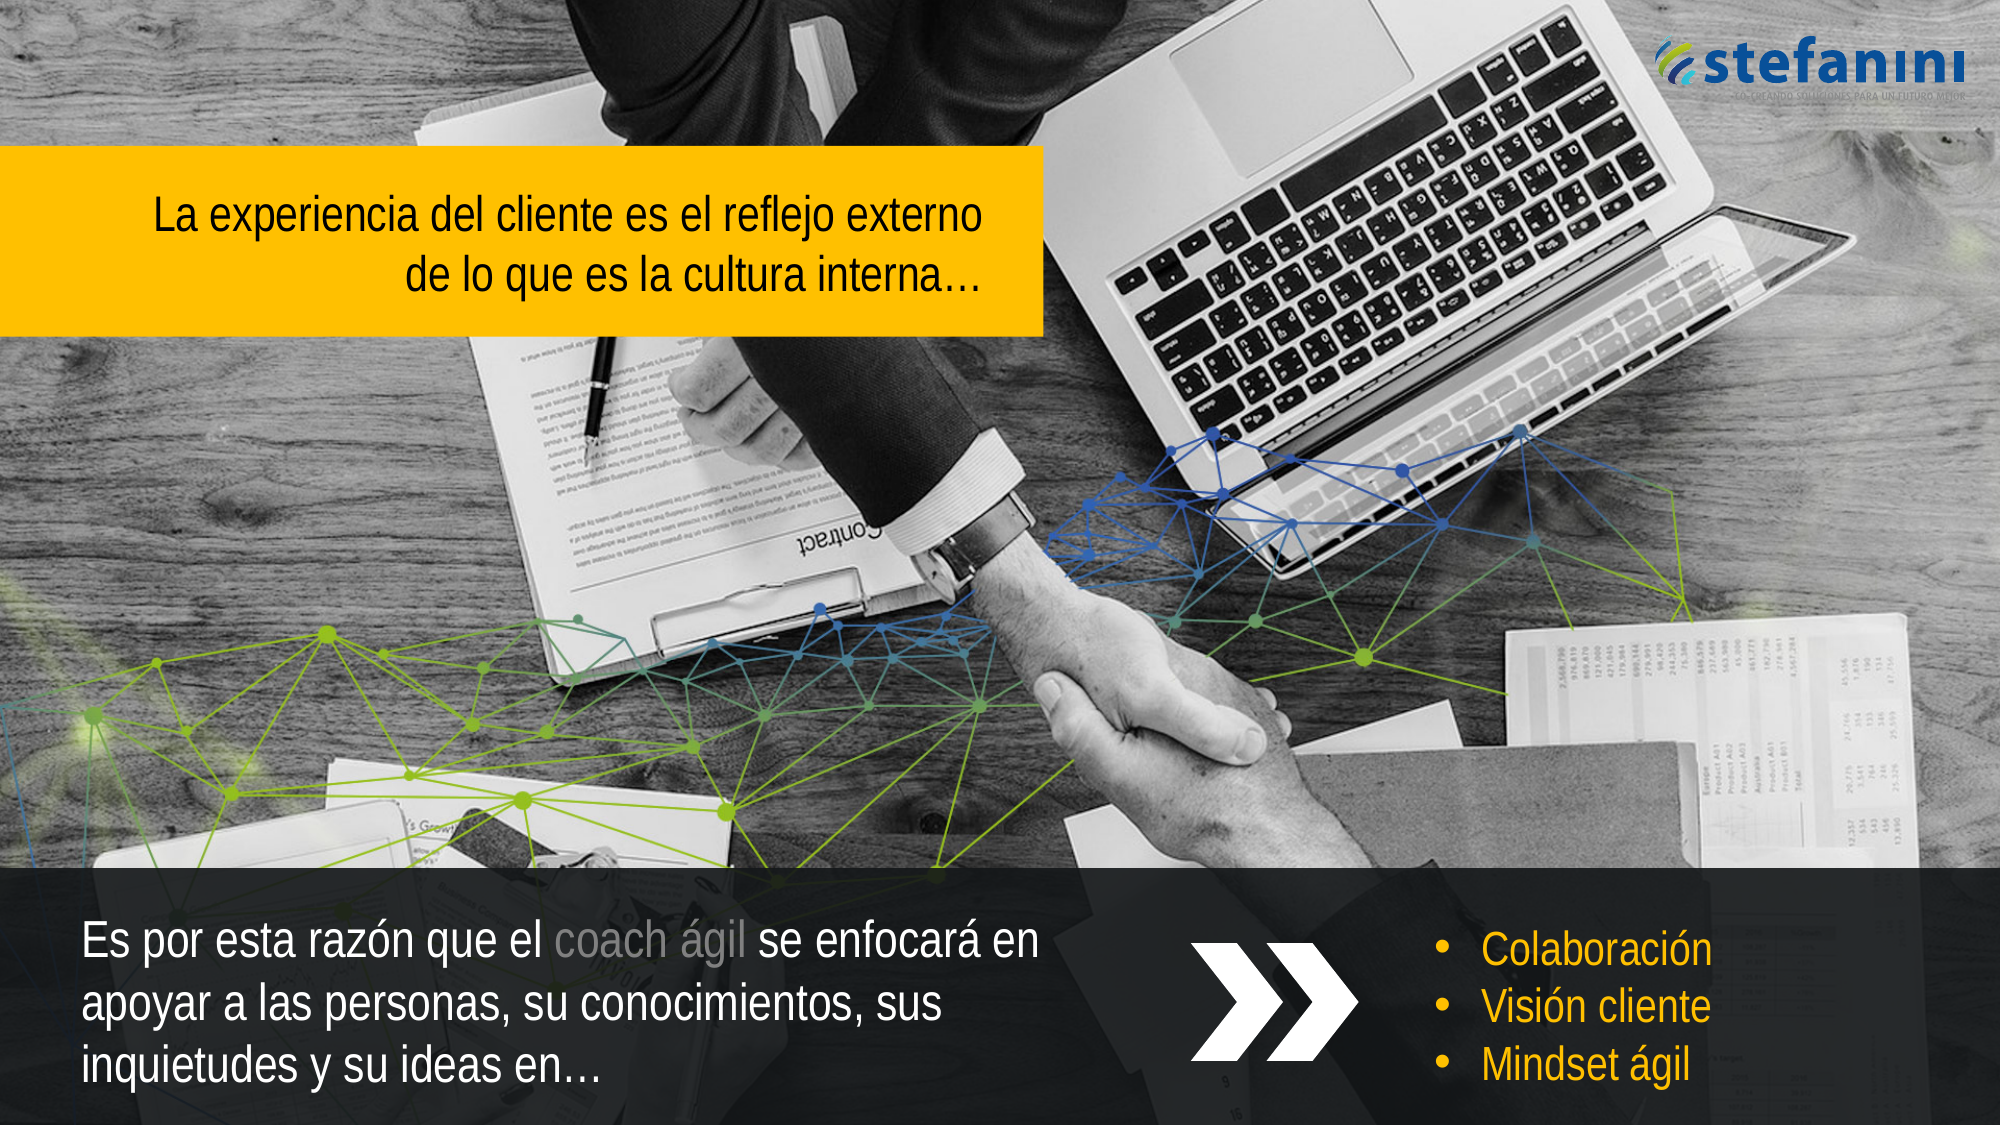

La experiencia del cliente es el reflejo externo de lo que es la cultura interna…

Es por esta razón que el coach ágil se enfocará en apoyar a las personas, su conocimientos, sus inquietudes y su ideas en…
Colaboración
Visión cliente
Mindset ágil